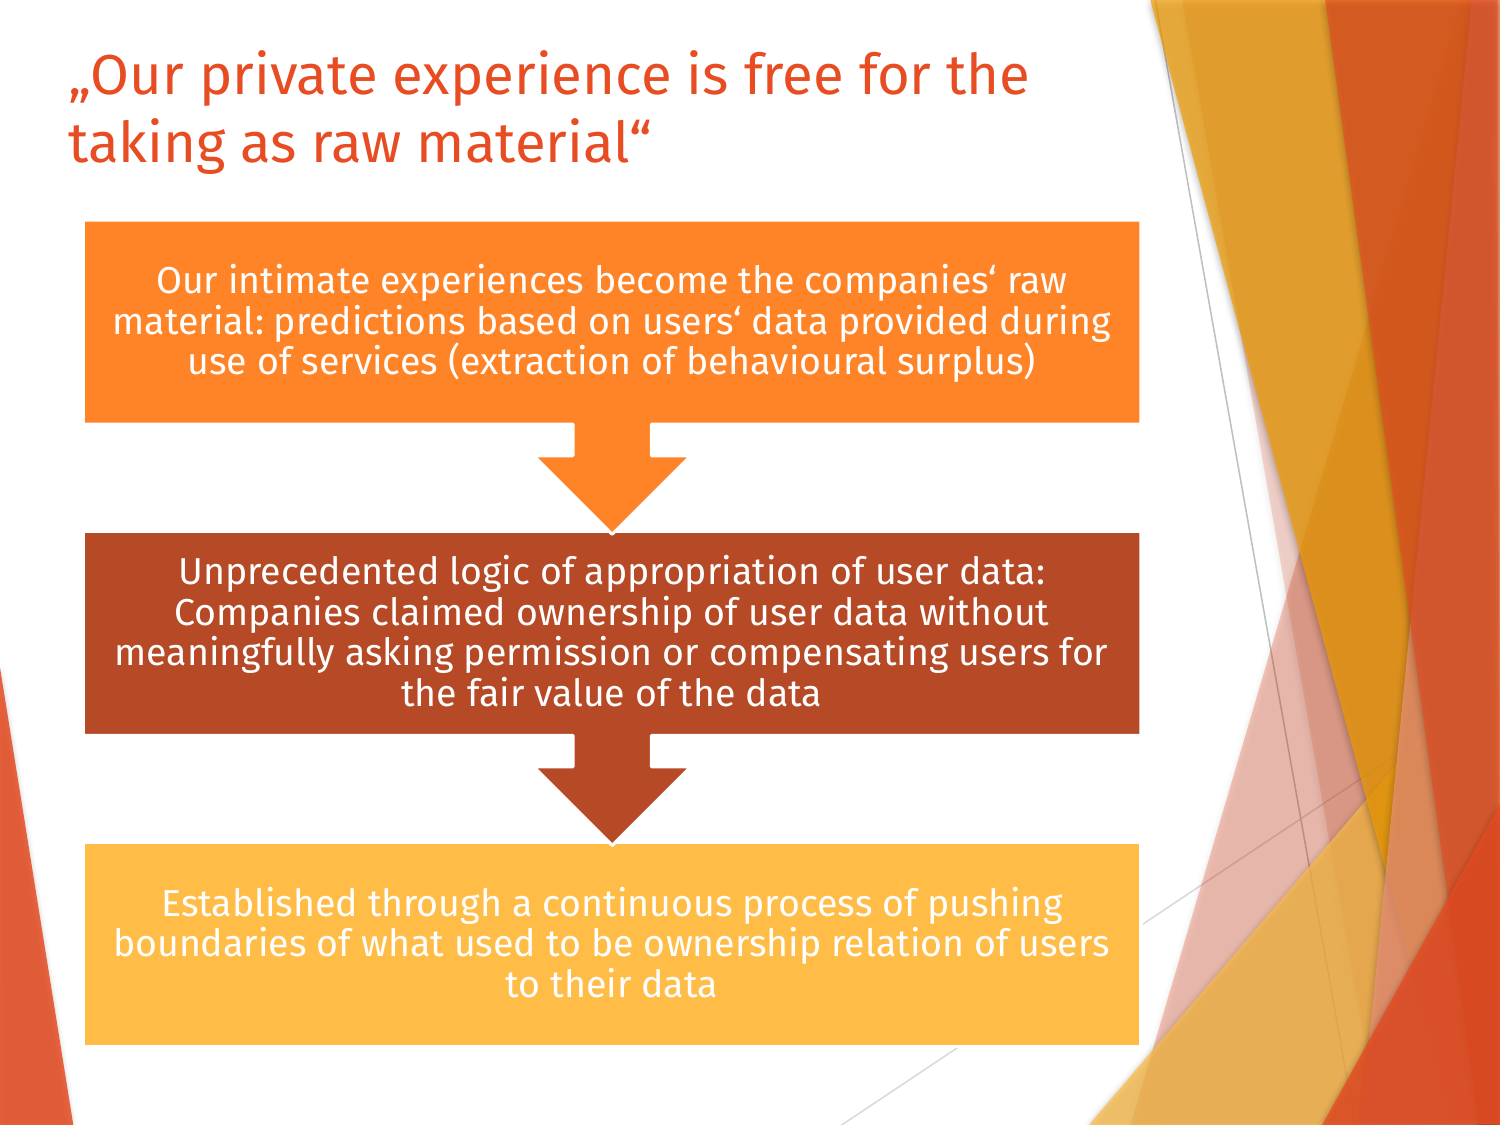

# „Our private experience is free for the taking as raw material“
Established through a continuous process of pushing boundaries of what used to be ownership relation of users to their data
Unprecedented logic of appropriation of user data: Companies claimed ownership of user data without meaningfully asking permission or compensating users for the fair value of the data
Our intimate experiences become the companies‘ raw material: predictions based on users‘ data provided during use of services (extraction of behavioural surplus)